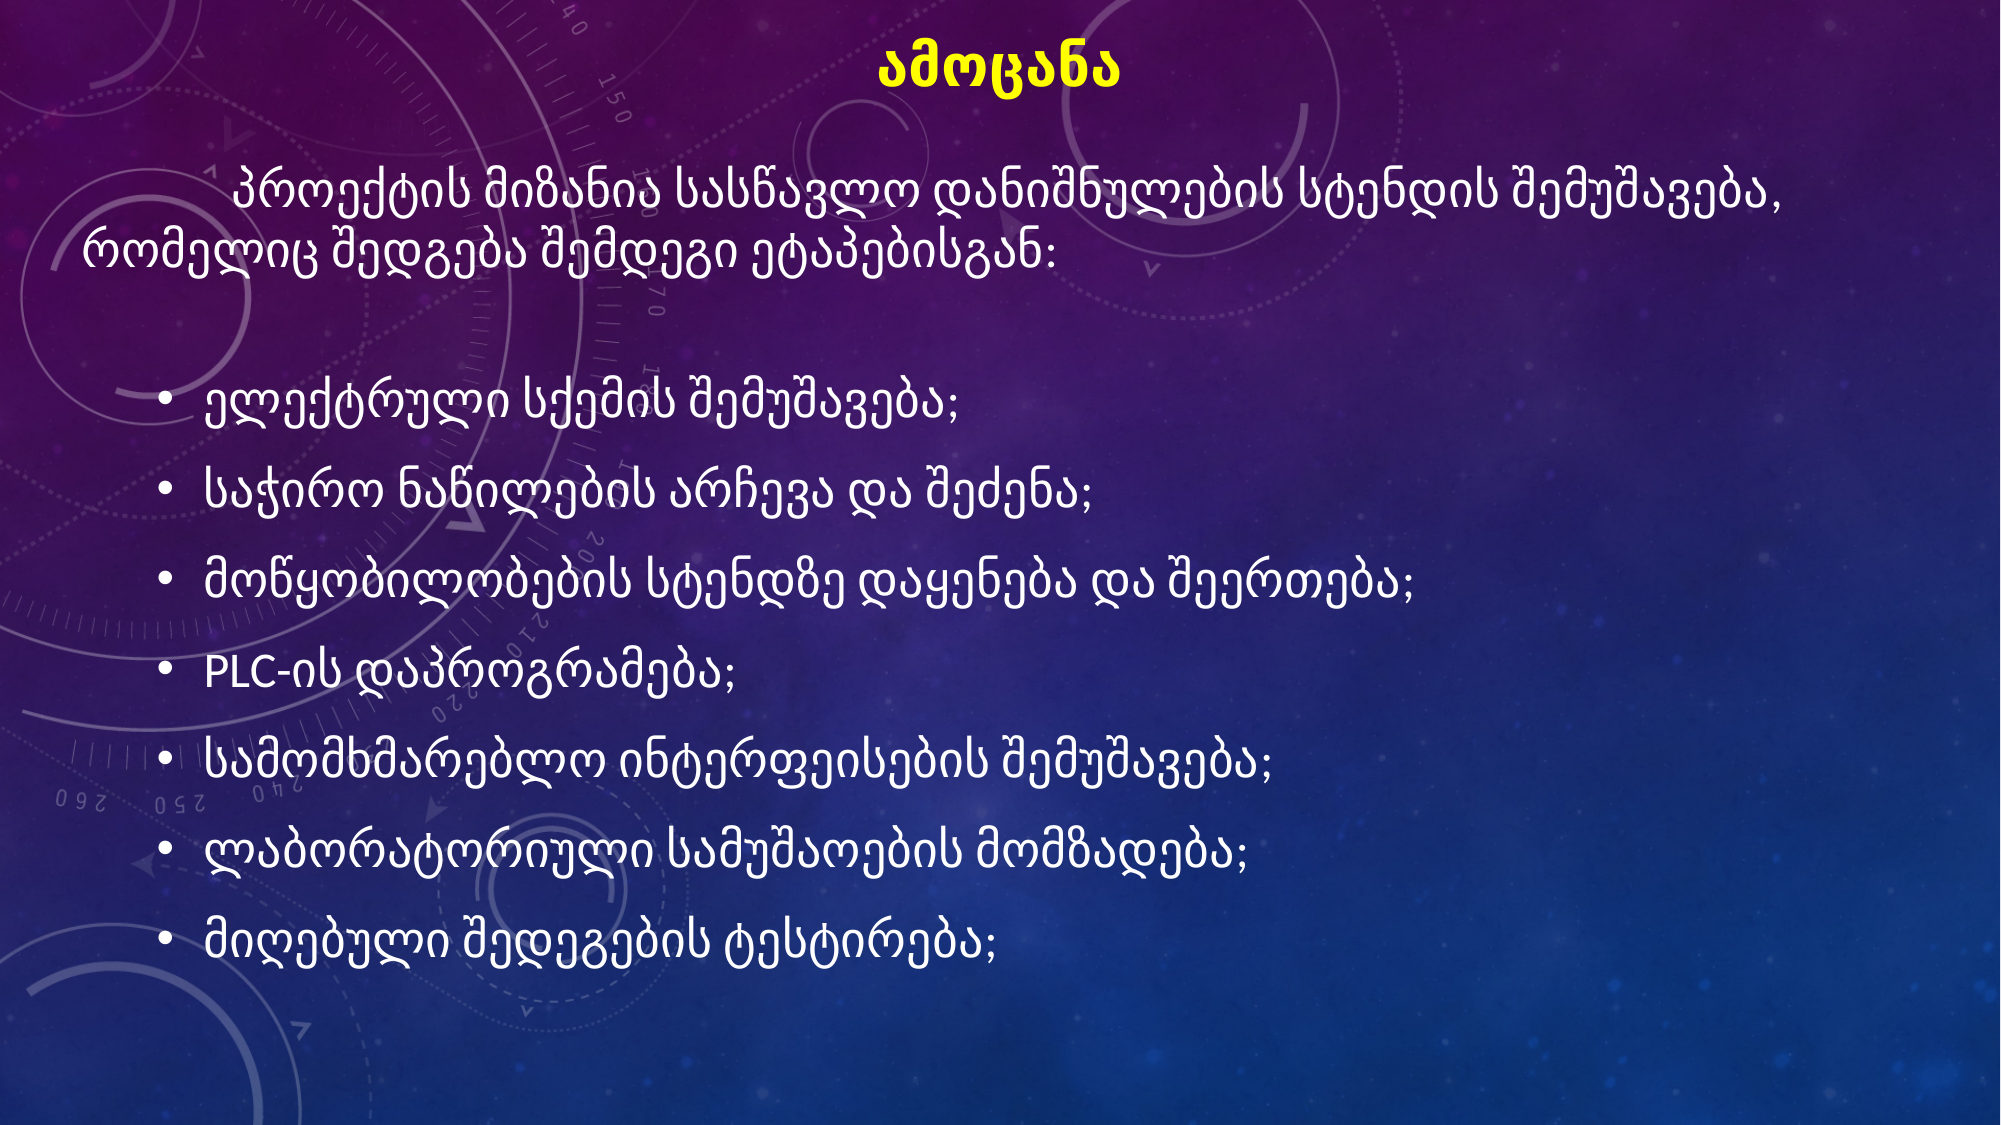

ამოცანა
	პროექტის მიზანია სასწავლო დანიშნულების სტენდის შემუშავება, რომელიც შედგება შემდეგი ეტაპებისგან:

ელექტრული სქემის შემუშავება;
საჭირო ნაწილების არჩევა და შეძენა;
მოწყობილობების სტენდზე დაყენება და შეერთება;
PLC-ის დაპროგრამება;
სამომხმარებლო ინტერფეისების შემუშავება;
ლაბორატორიული სამუშაოების მომზადება;
მიღებული შედეგების ტესტირება;